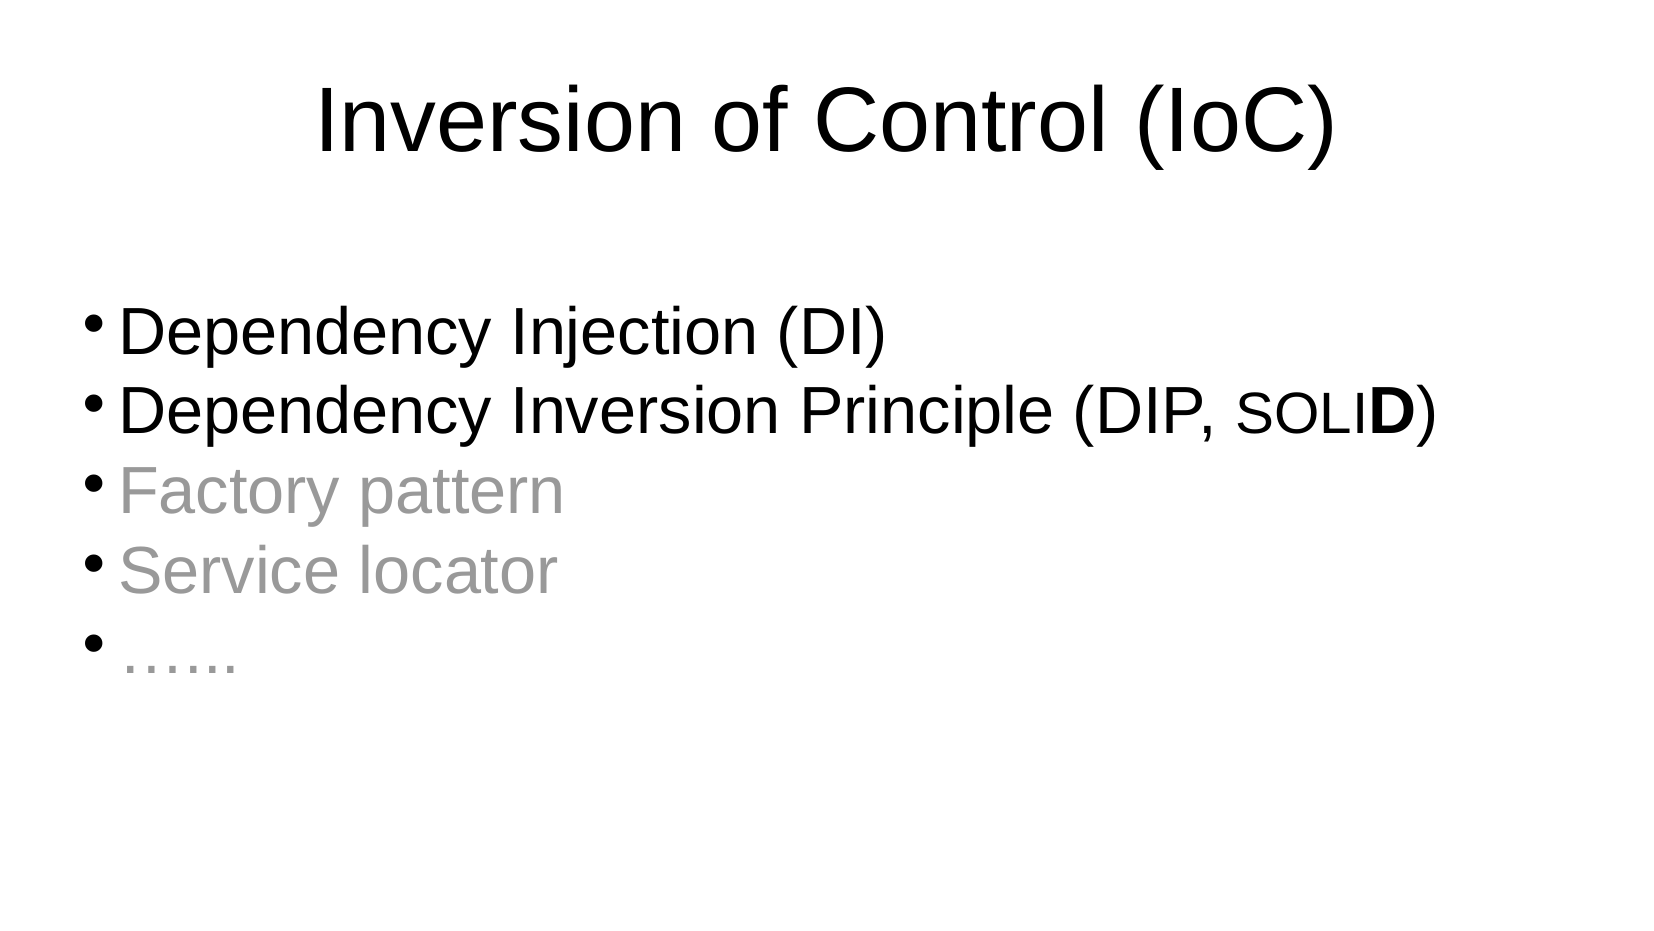

Inversion of Control (IoC)
Dependency Injection (DI)
Dependency Inversion Principle (DIP, SOLID)
Factory pattern
Service locator
…...